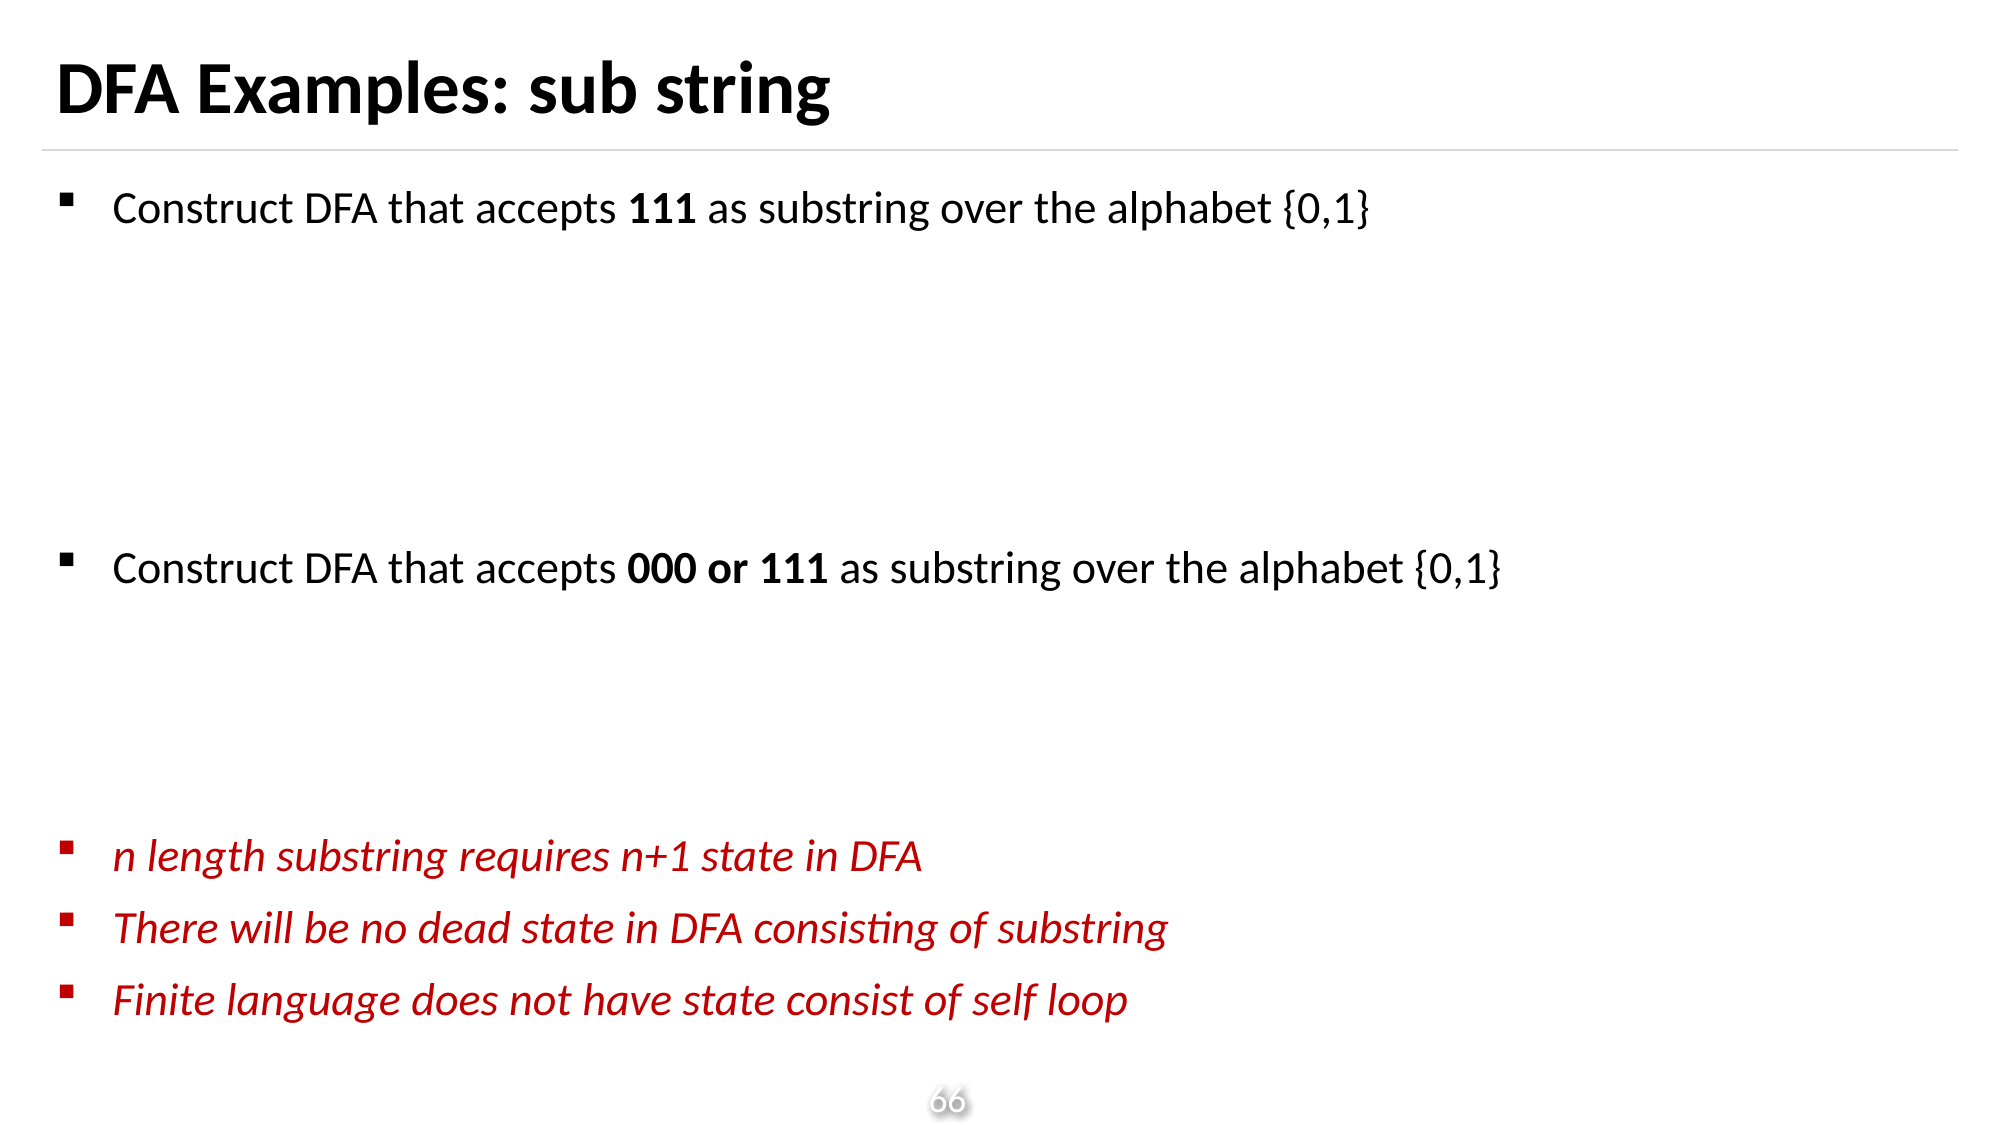

# DFA Examples: sub string
Construct DFA that accepts 111 as substring over the alphabet {0,1}

Construct DFA that accepts 000 or 111 as substring over the alphabet {0,1}

n length substring requires n+1 state in DFA
There will be no dead state in DFA consisting of substring
Finite language does not have state consist of self loop